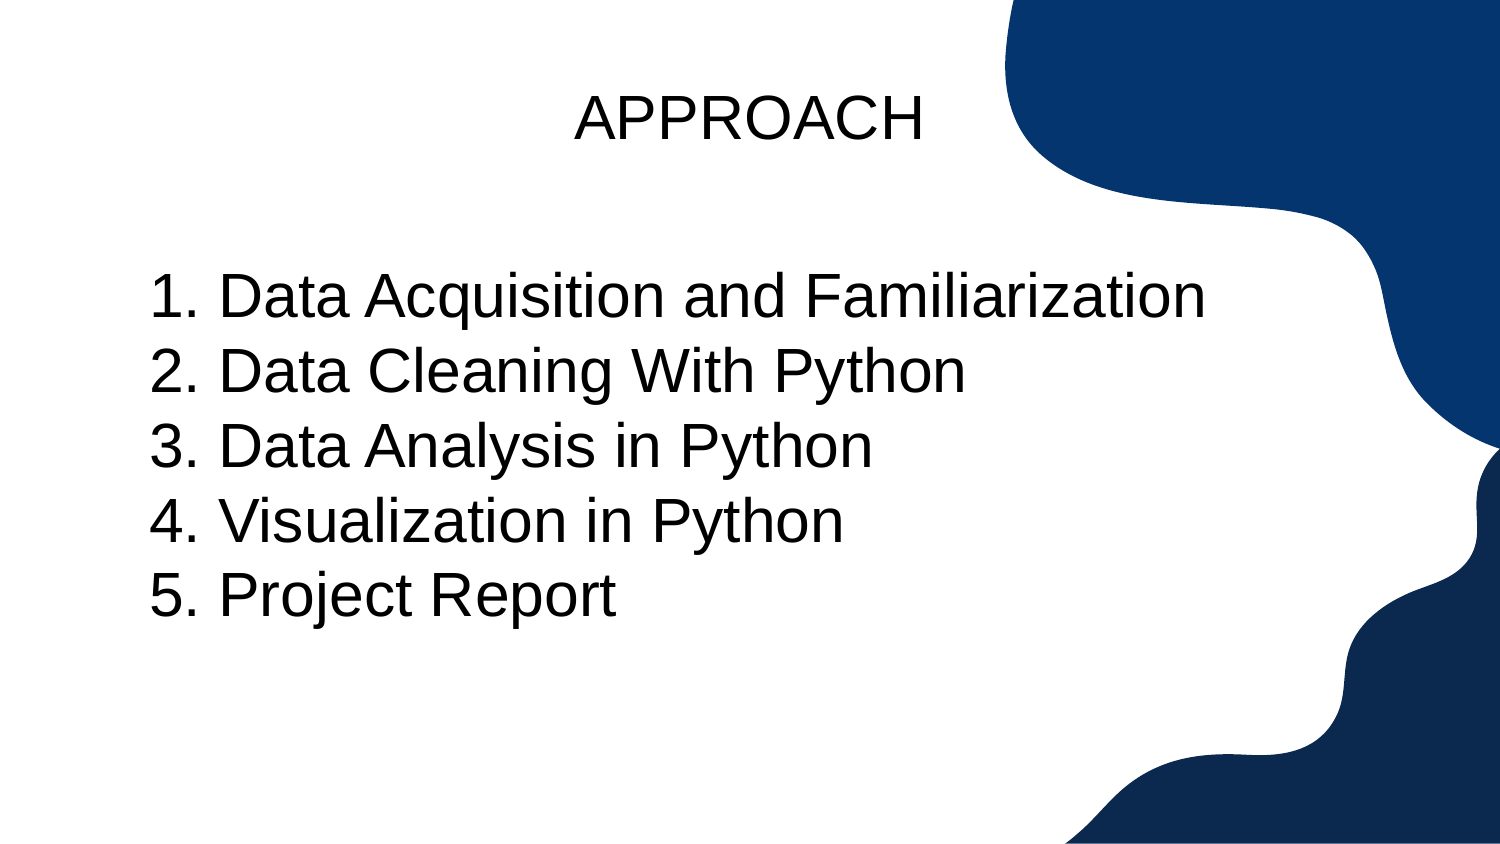

# APPROACH
1. Data Acquisition and Familiarization
2. Data Cleaning With Python
3. Data Analysis in Python
4. Visualization in Python
5. Project Report